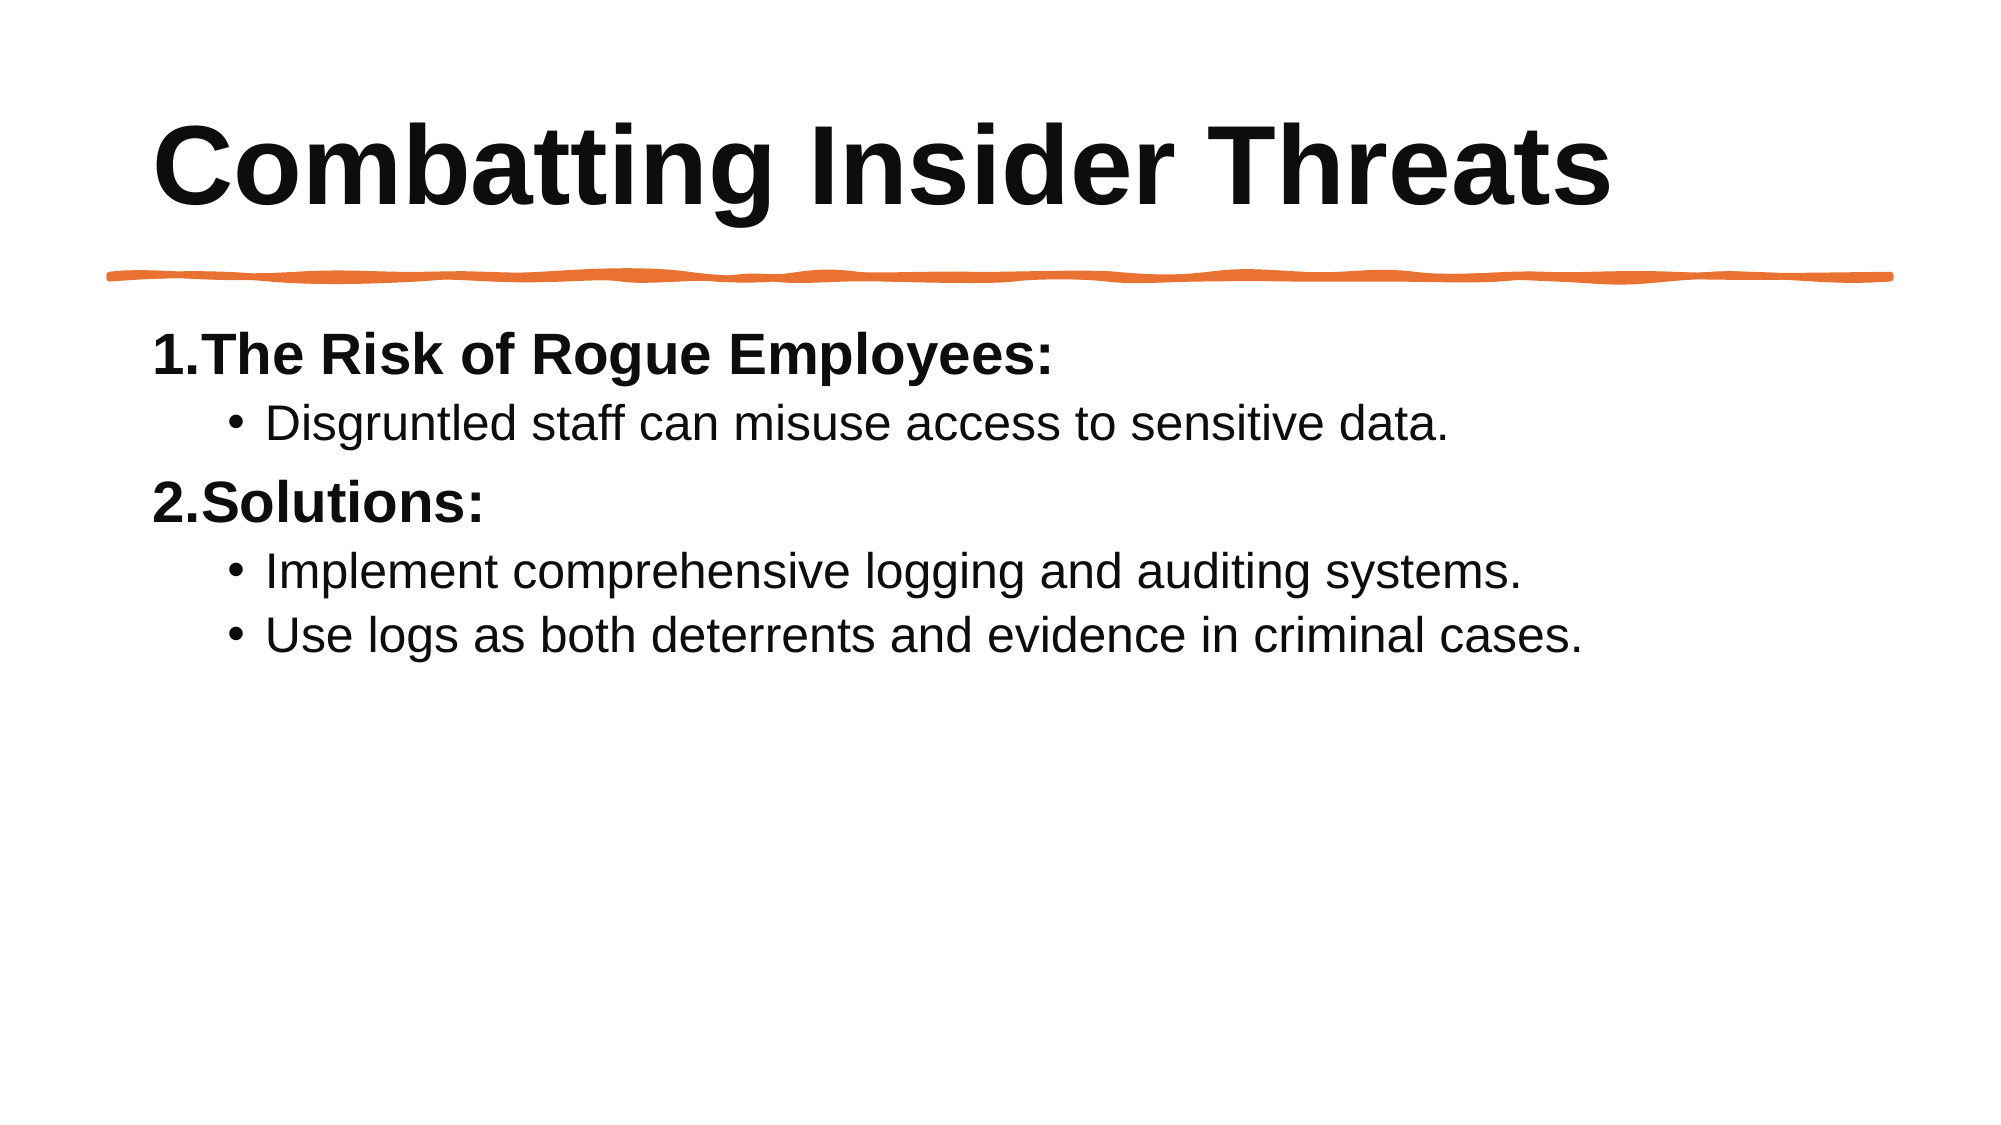

# Combatting Insider Threats

The Risk of Rogue Employees:
Disgruntled staff can misuse access to sensitive data.
Solutions:
Implement comprehensive logging and auditing systems.
Use logs as both deterrents and evidence in criminal cases.